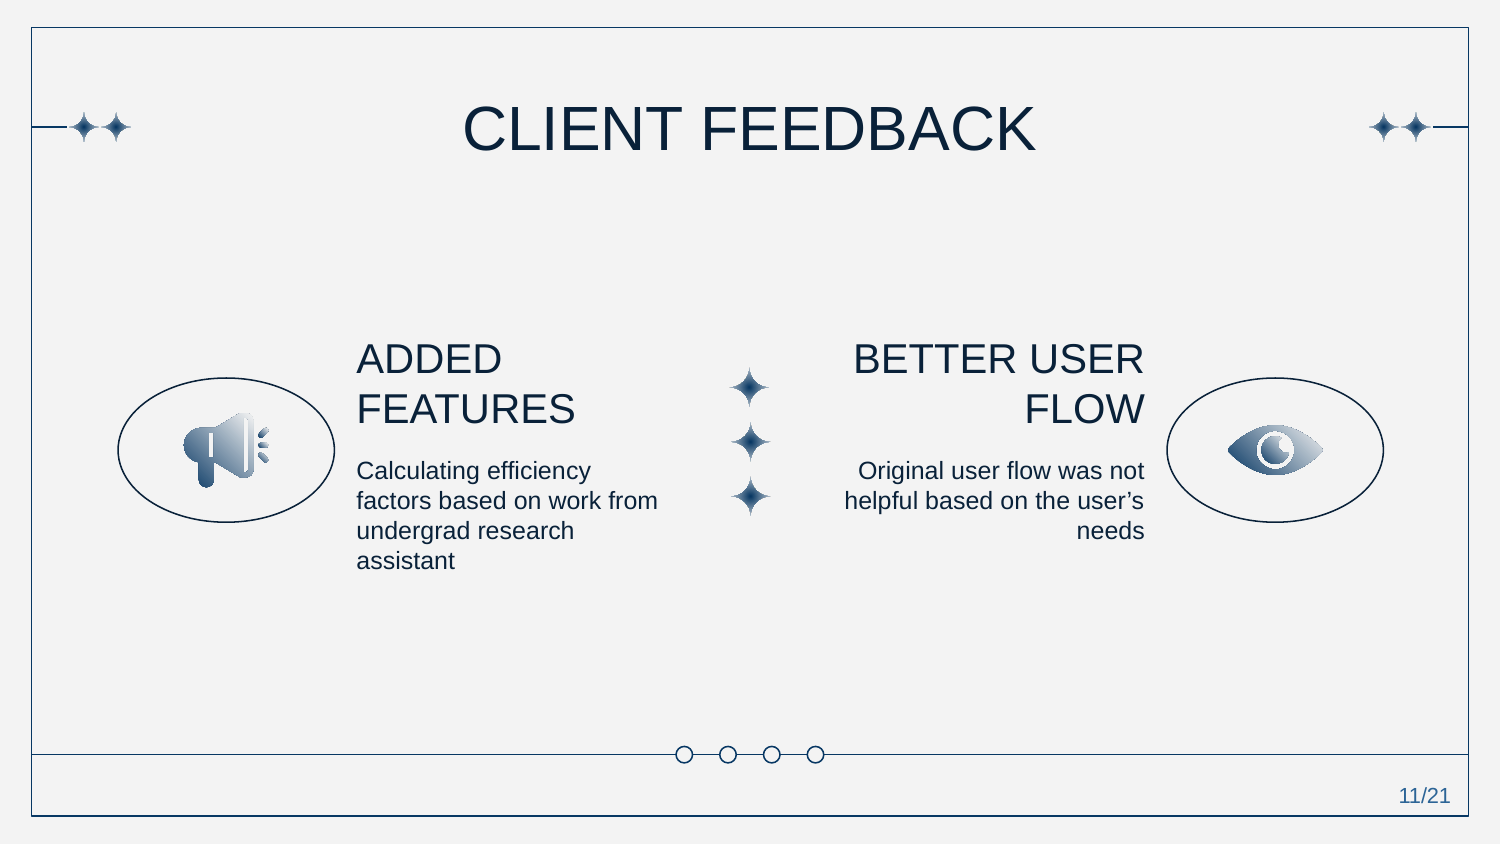

# CLIENT FEEDBACK
ADDED FEATURES

BETTER USER FLOW

Original user flow was not helpful based on the user’s needs
Calculating efficiency factors based on work from undergrad research assistant
11/21